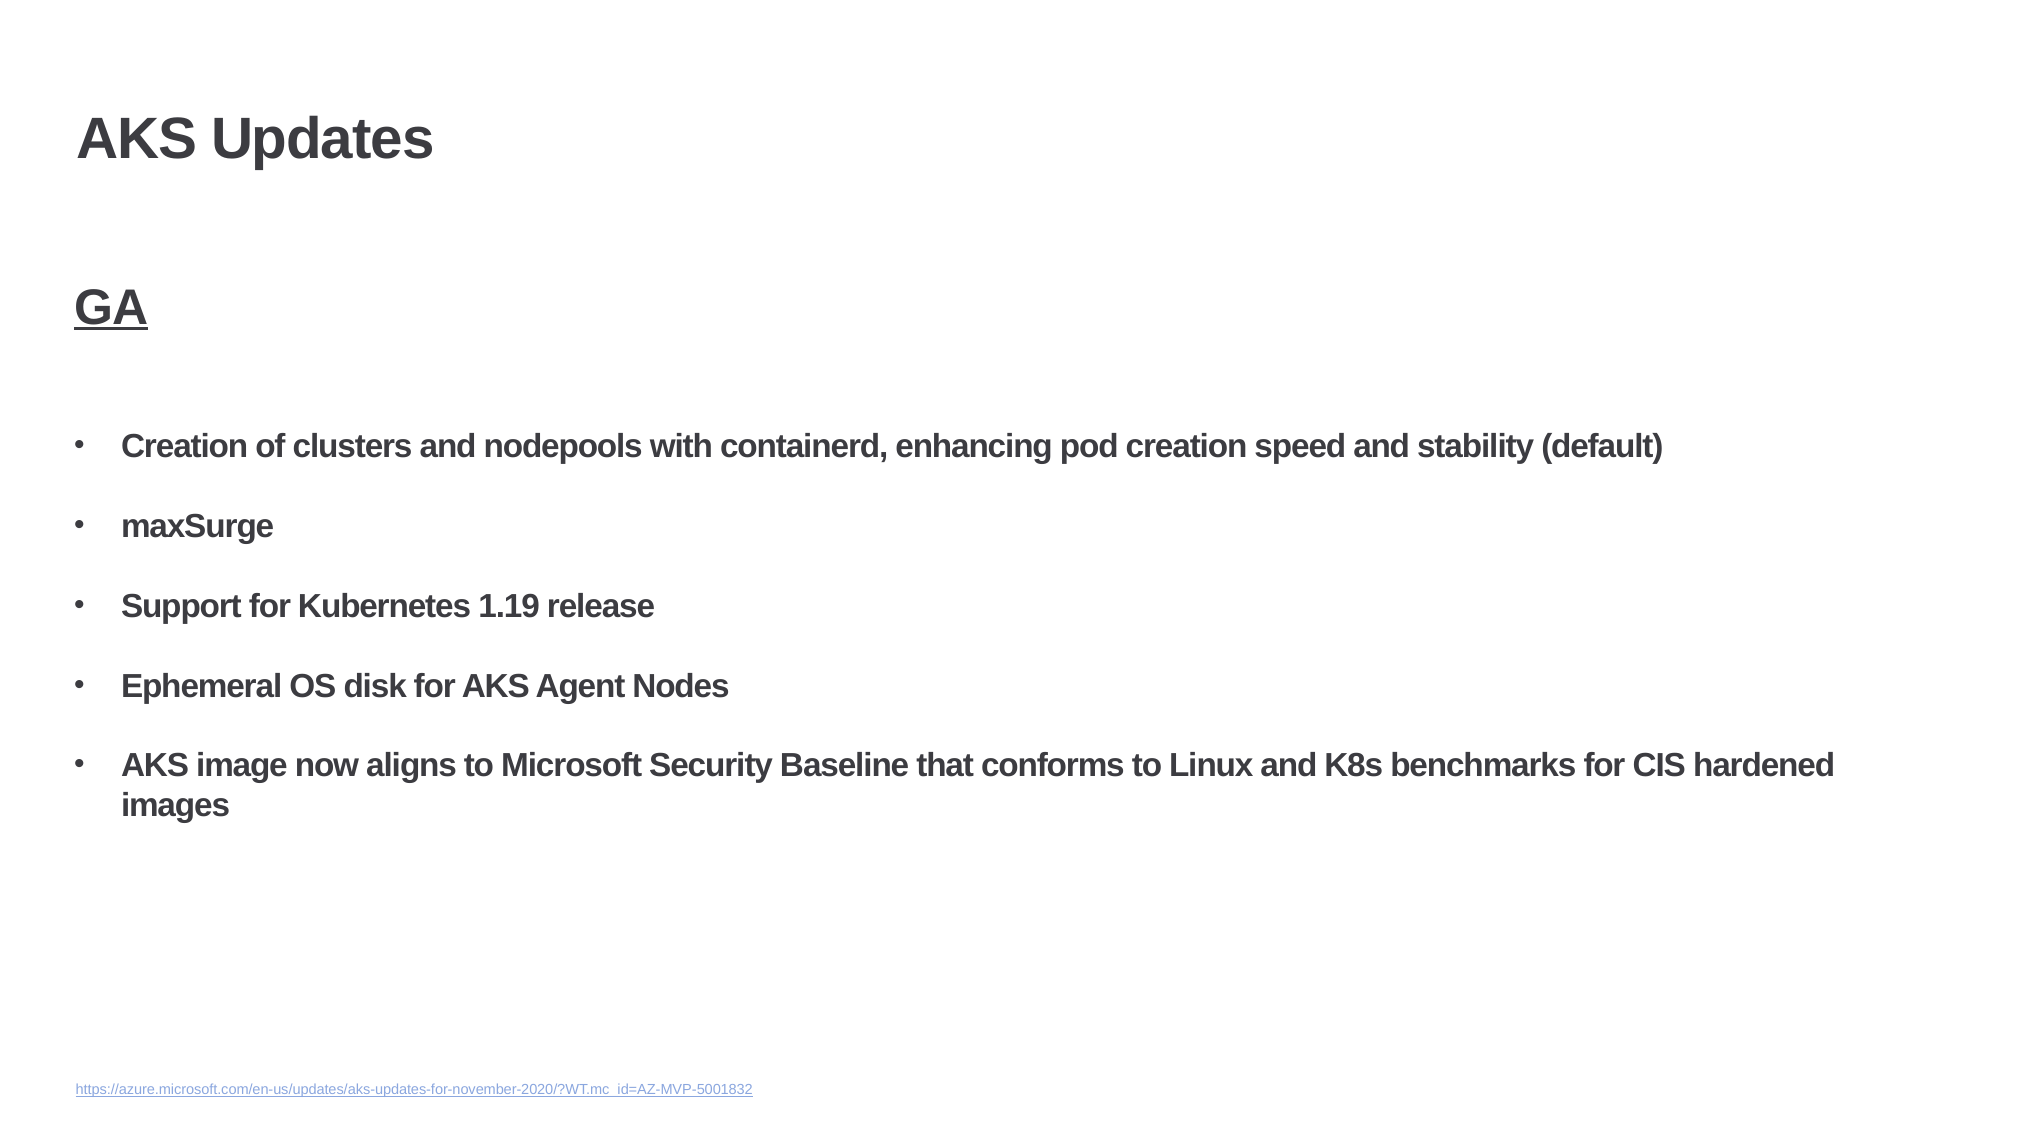

# AKS Updates
GA

Creation of clusters and nodepools with containerd, enhancing pod creation speed and stability (default)

maxSurge

Support for Kubernetes 1.19 release

Ephemeral OS disk for AKS Agent Nodes

AKS image now aligns to Microsoft Security Baseline that conforms to Linux and K8s benchmarks for CIS hardened images

https://azure.microsoft.com/en-us/updates/aks-updates-for-november-2020/?WT.mc_id=AZ-MVP-5001832